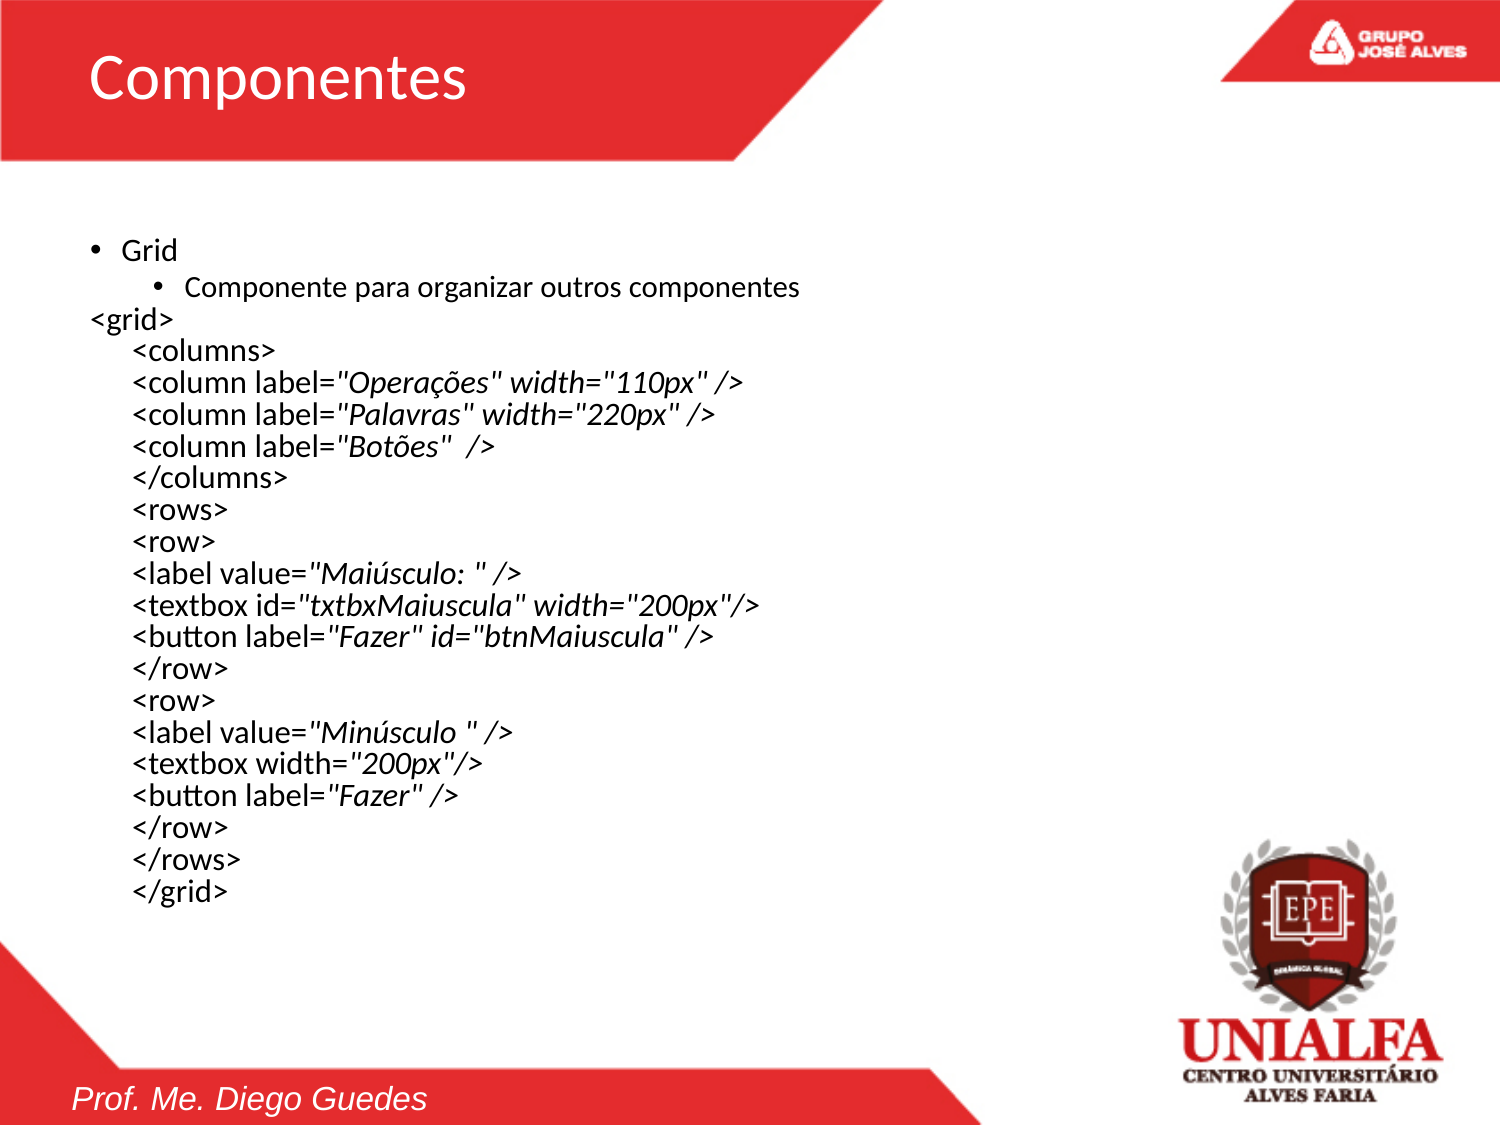

Componentes
Grid
Componente para organizar outros componentes
<grid>
		<columns>
			<column label="Operações" width="110px" />
			<column label="Palavras" width="220px" />
			<column label="Botões"  />
		</columns>
		<rows>
			<row>
				<label value="Maiúsculo: " />
				<textbox id="txtbxMaiuscula" width="200px"/>
				<button label="Fazer" id="btnMaiuscula" />
			</row>
			<row>
				<label value="Minúsculo " />
				<textbox width="200px"/>
				<button label="Fazer" />
			</row>
		</rows>
	</grid>
Prof. Me. Diego Guedes